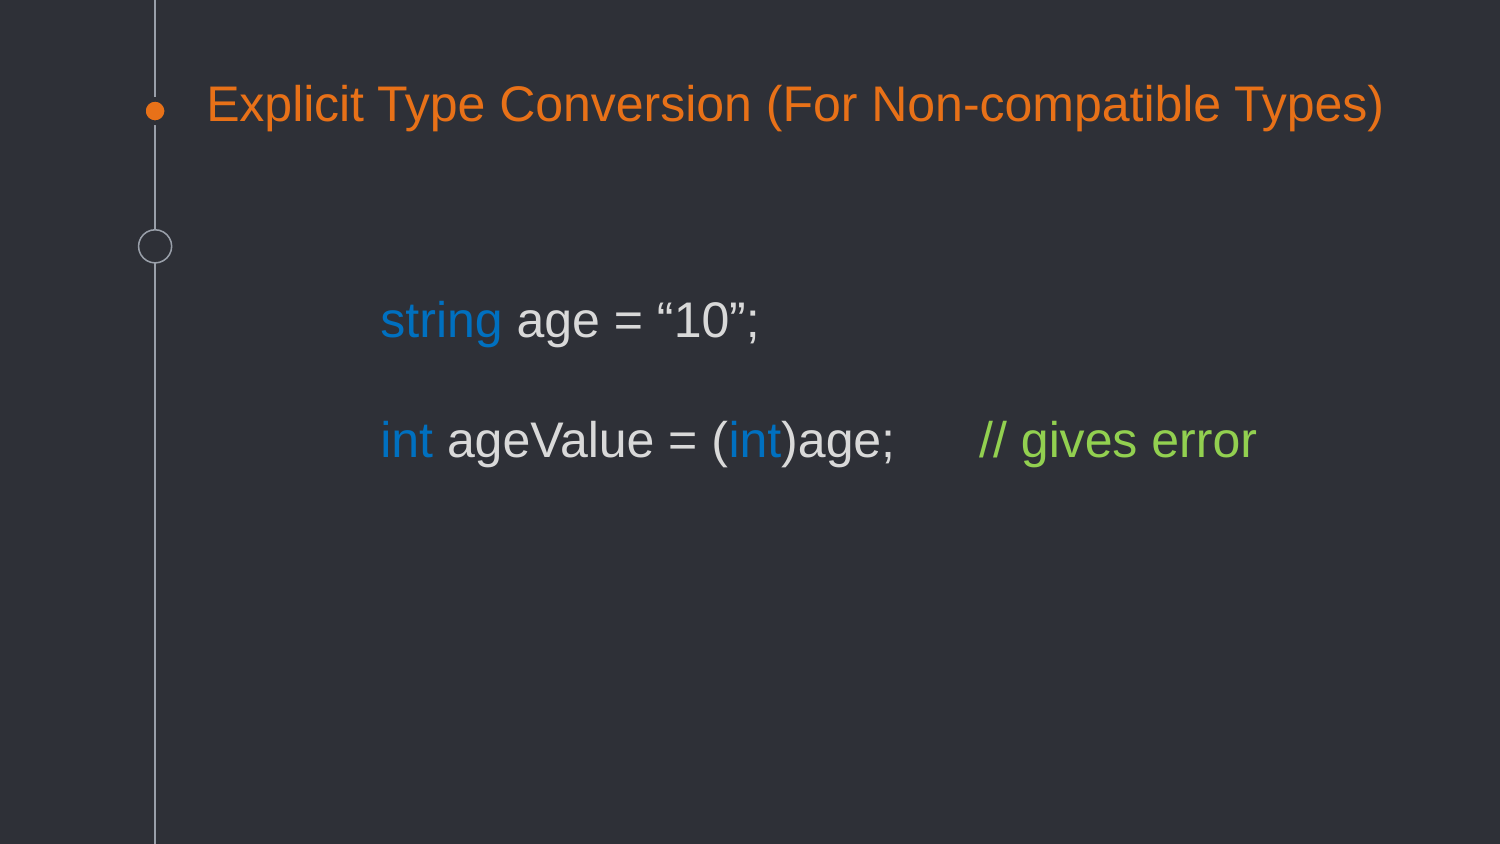

# Explicit Type Conversion (For Non-compatible Types)
string age = “10”;

int ageValue = (int)age;      // gives error